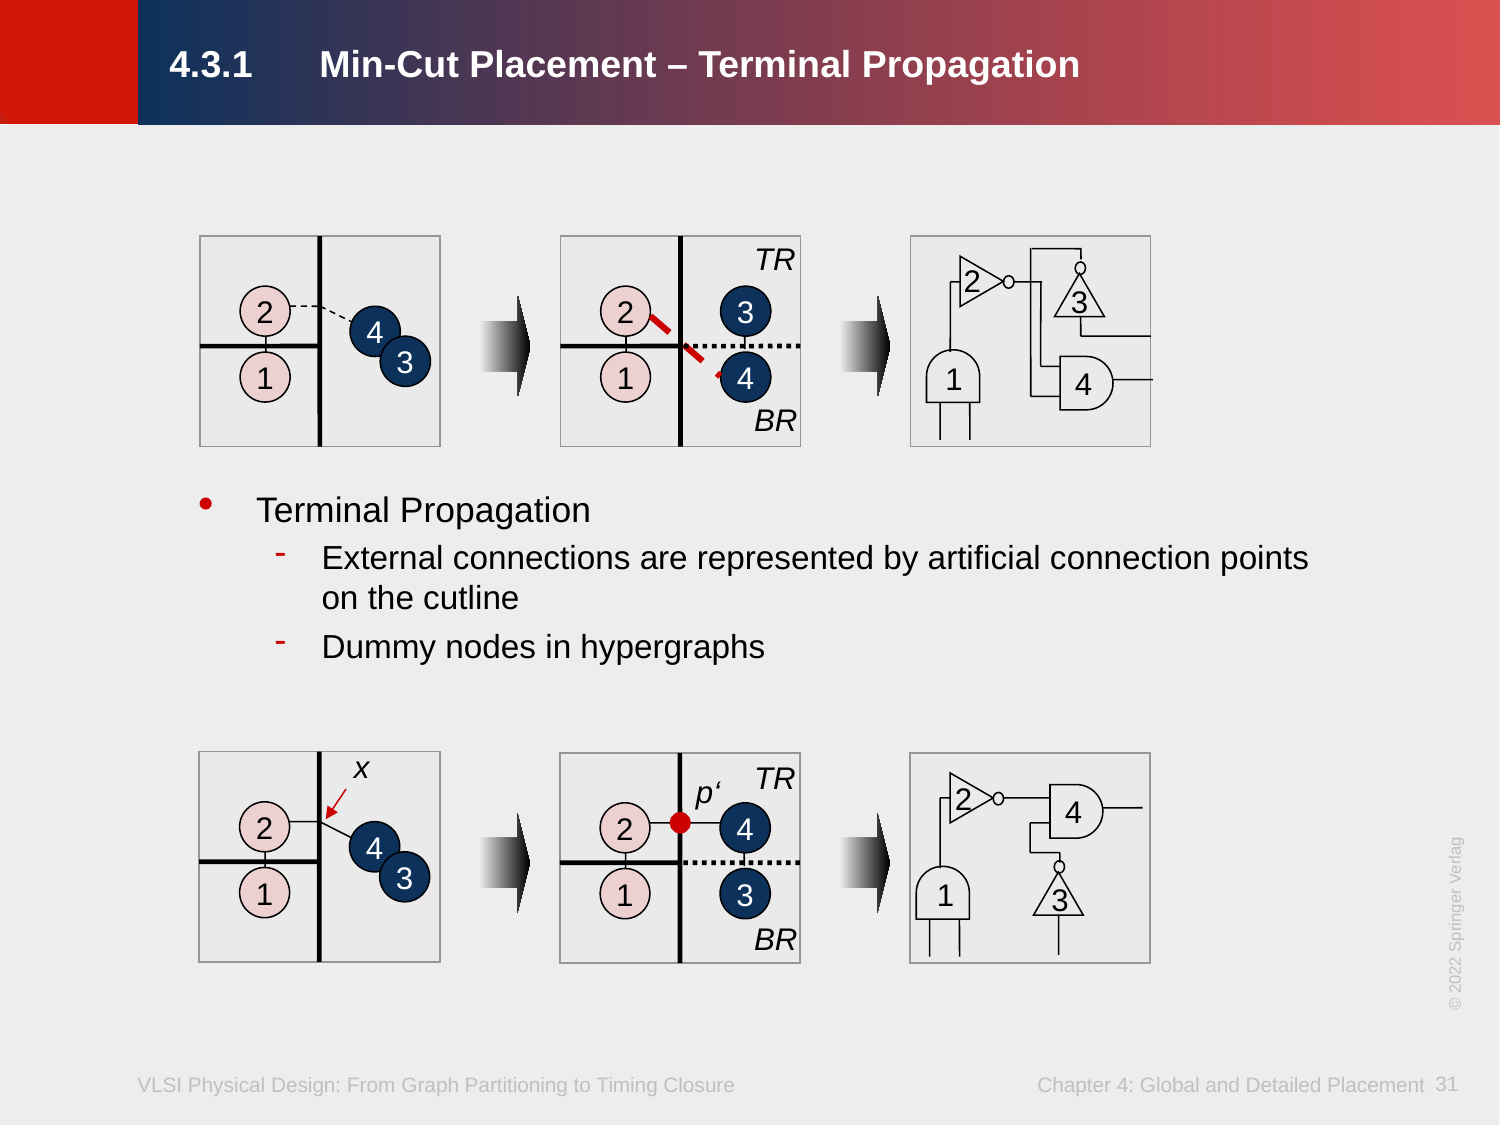

# 4.3.1	Min-Cut Placement – Terminal Propagation
TR

2

3

2
2
3

4

3

 1
1
1
4
 4

BR

Terminal Propagation
External connections are represented by artificial connection points on the cutline
Dummy nodes in hypergraphs
x

2

4

3

1
TR

p‘
2
4

1
3
BR

2

 4

 1
3

© 2022 Springer Verlag
31